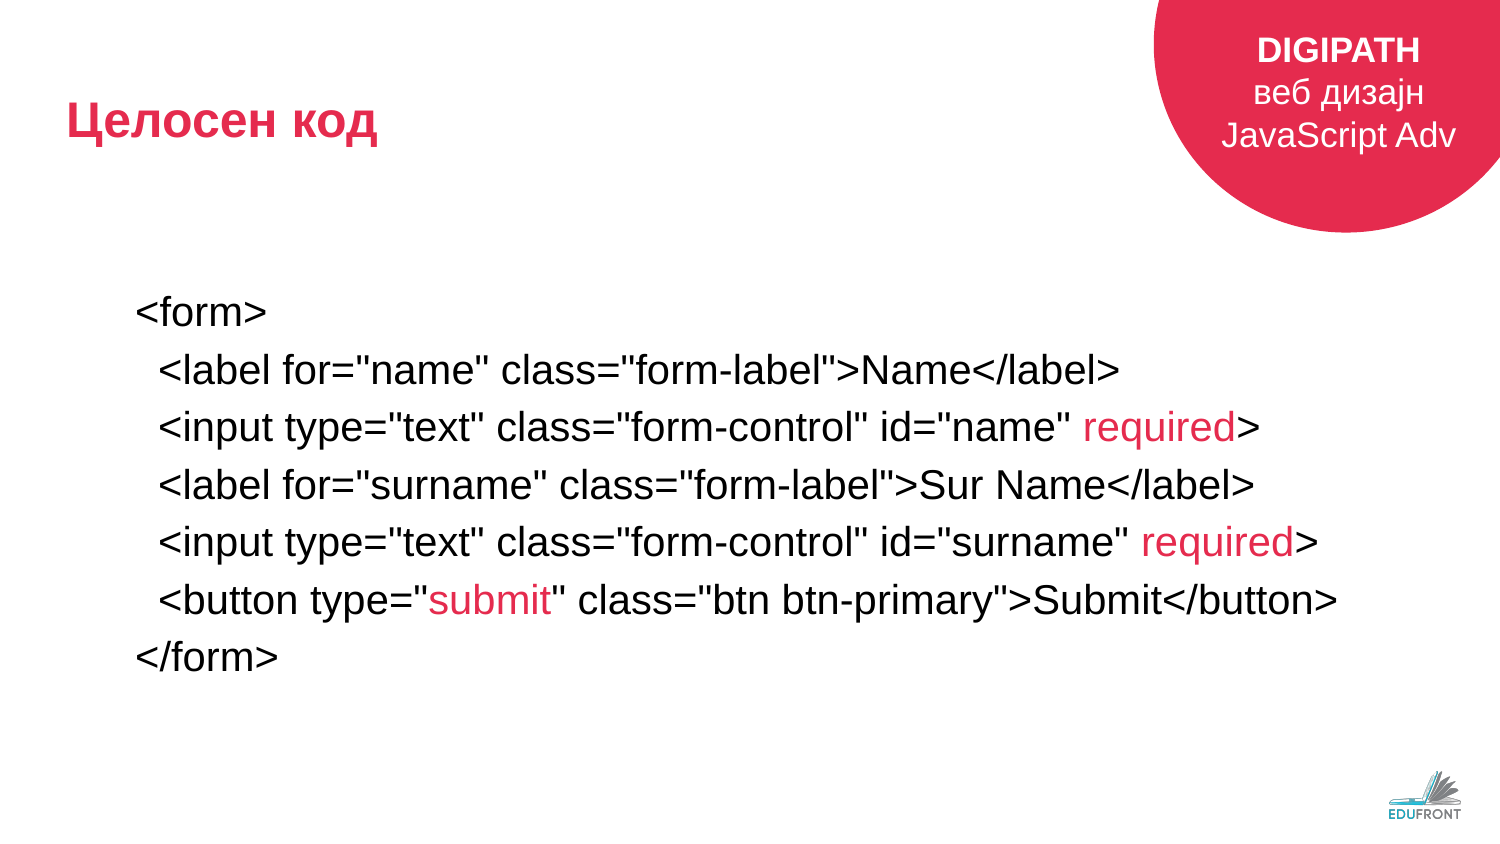

# Целосен код
      <form>
        <label for="name" class="form-label">Name</label>
        <input type="text" class="form-control" id="name" required>
        <label for="surname" class="form-label">Sur Name</label>
        <input type="text" class="form-control" id="surname" required>
        <button type="submit" class="btn btn-primary">Submit</button>
      </form>